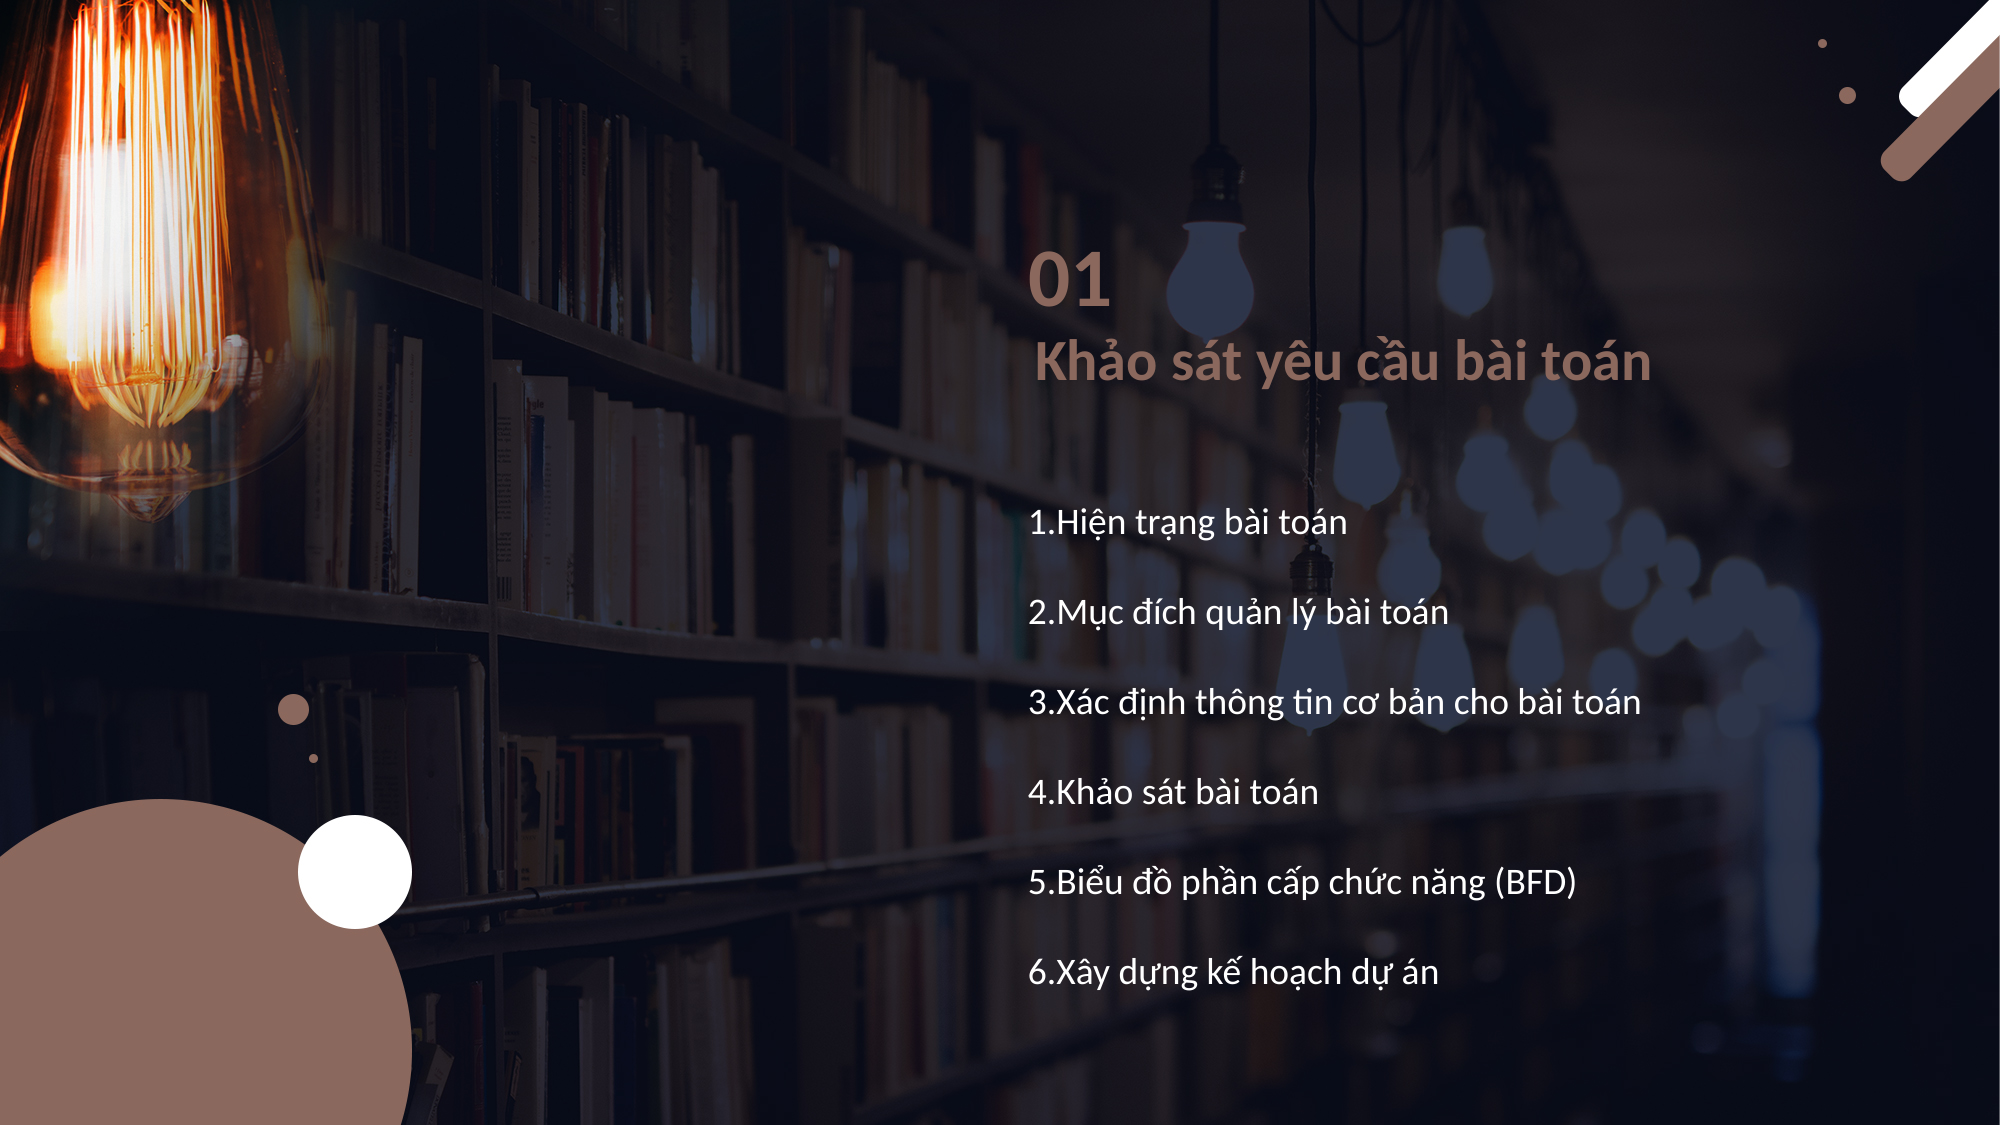

01
Khảo sát yêu cầu bài toán

Hiện trạng bài toán
Mục đích quản lý bài toán
Xác định thông tin cơ bản cho bài toán
Khảo sát bài toán
Biểu đồ phần cấp chức năng (BFD)
Xây dựng kế hoạch dự án